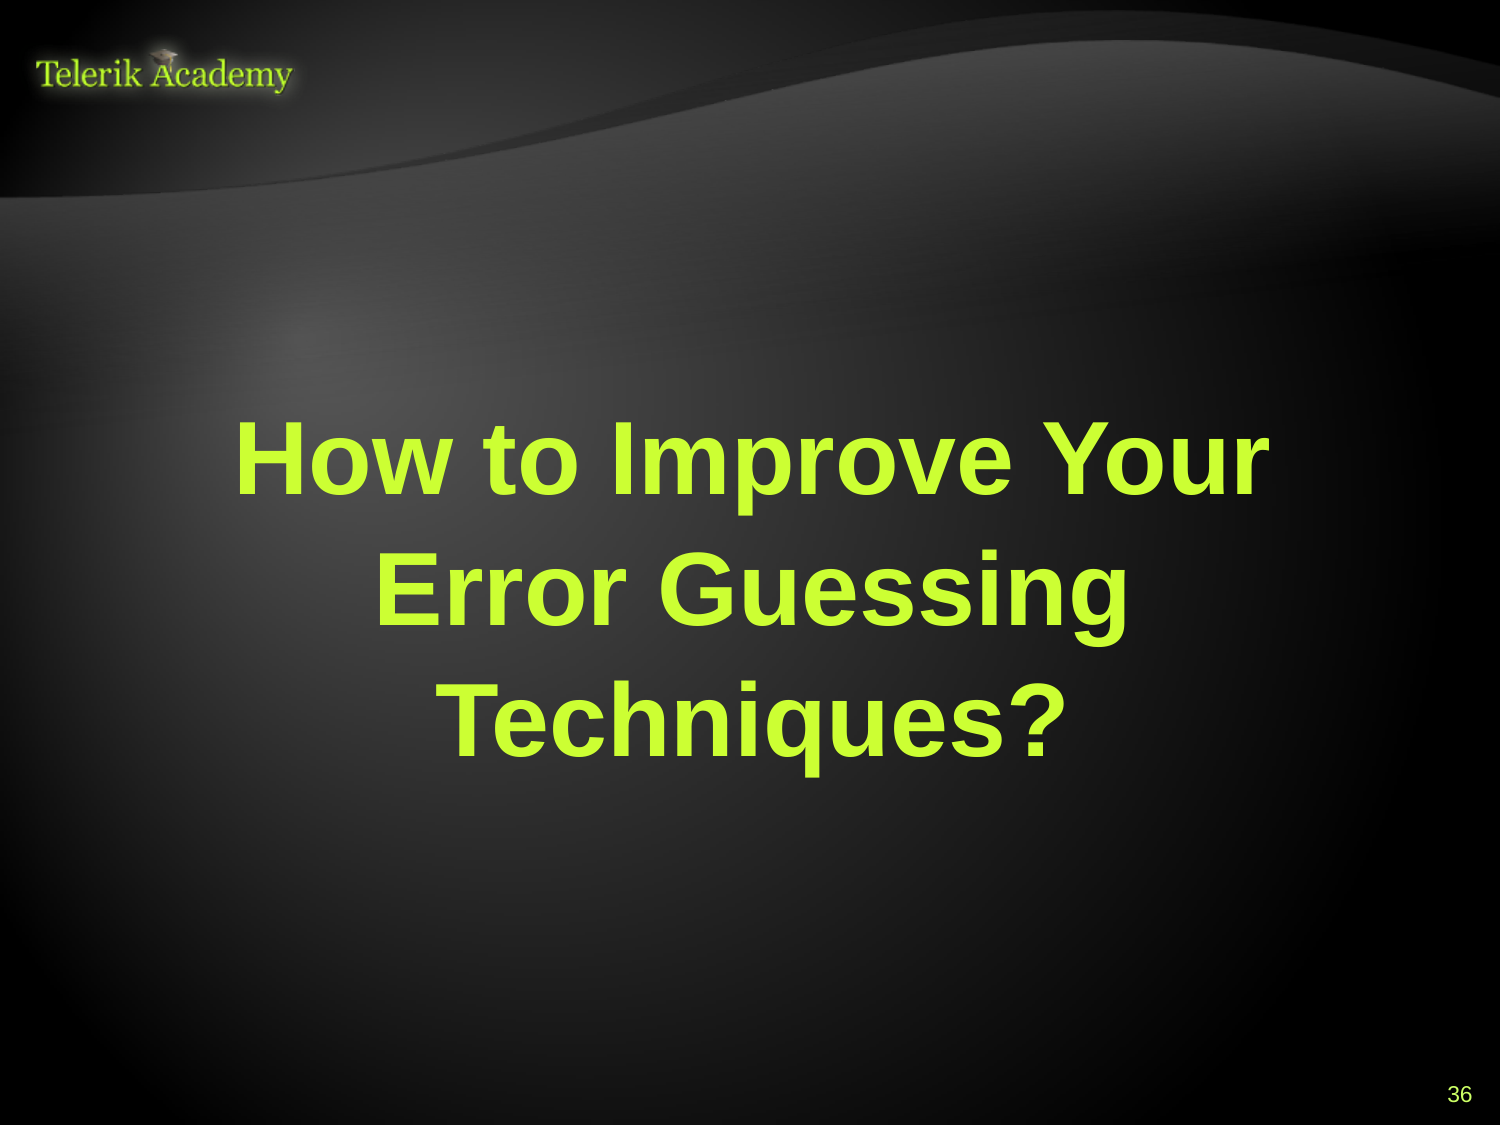

How to Improve Your Error Guessing Techniques?
36